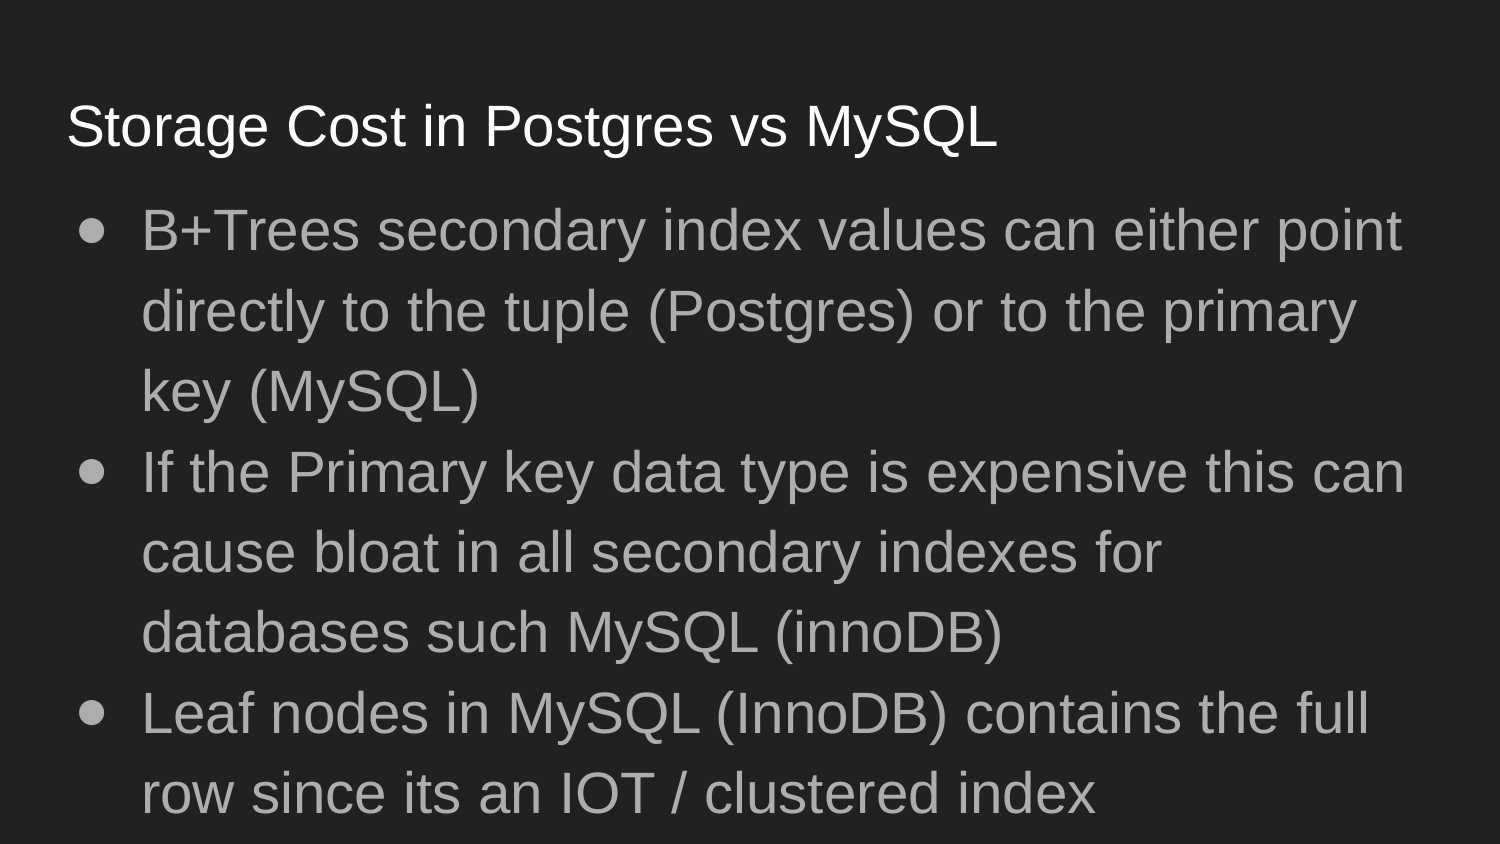

# Storage Cost in Postgres vs MySQL
B+Trees secondary index values can either point directly to the tuple (Postgres) or to the primary key (MySQL)
If the Primary key data type is expensive this can cause bloat in all secondary indexes for databases such MySQL (innoDB)
Leaf nodes in MySQL (InnoDB) contains the full row since its an IOT / clustered index